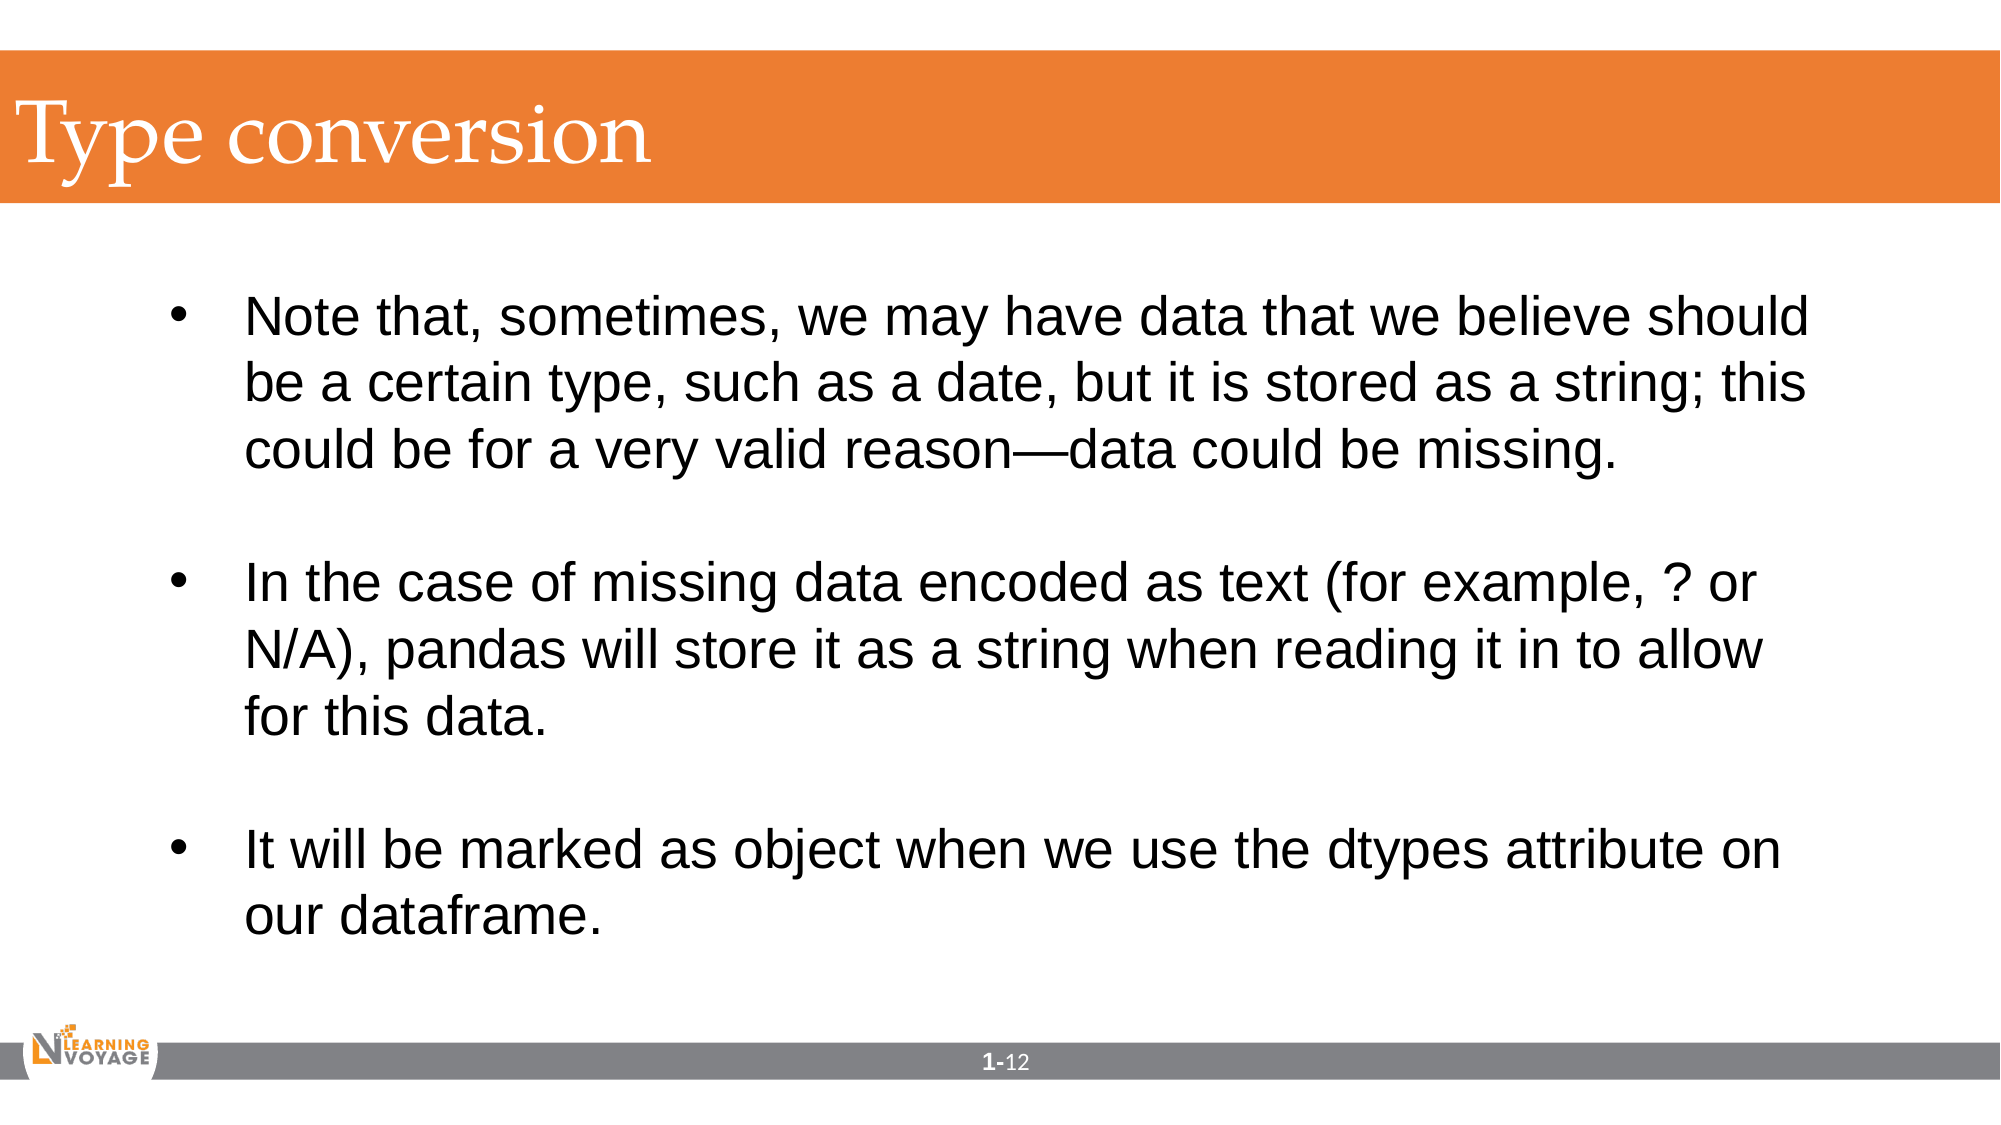

Type conversion
Note that, sometimes, we may have data that we believe should be a certain type, such as a date, but it is stored as a string; this could be for a very valid reason—data could be missing.

In the case of missing data encoded as text (for example, ? or N/A), pandas will store it as a string when reading it in to allow for this data.

It will be marked as object when we use the dtypes attribute on our dataframe.
1-12